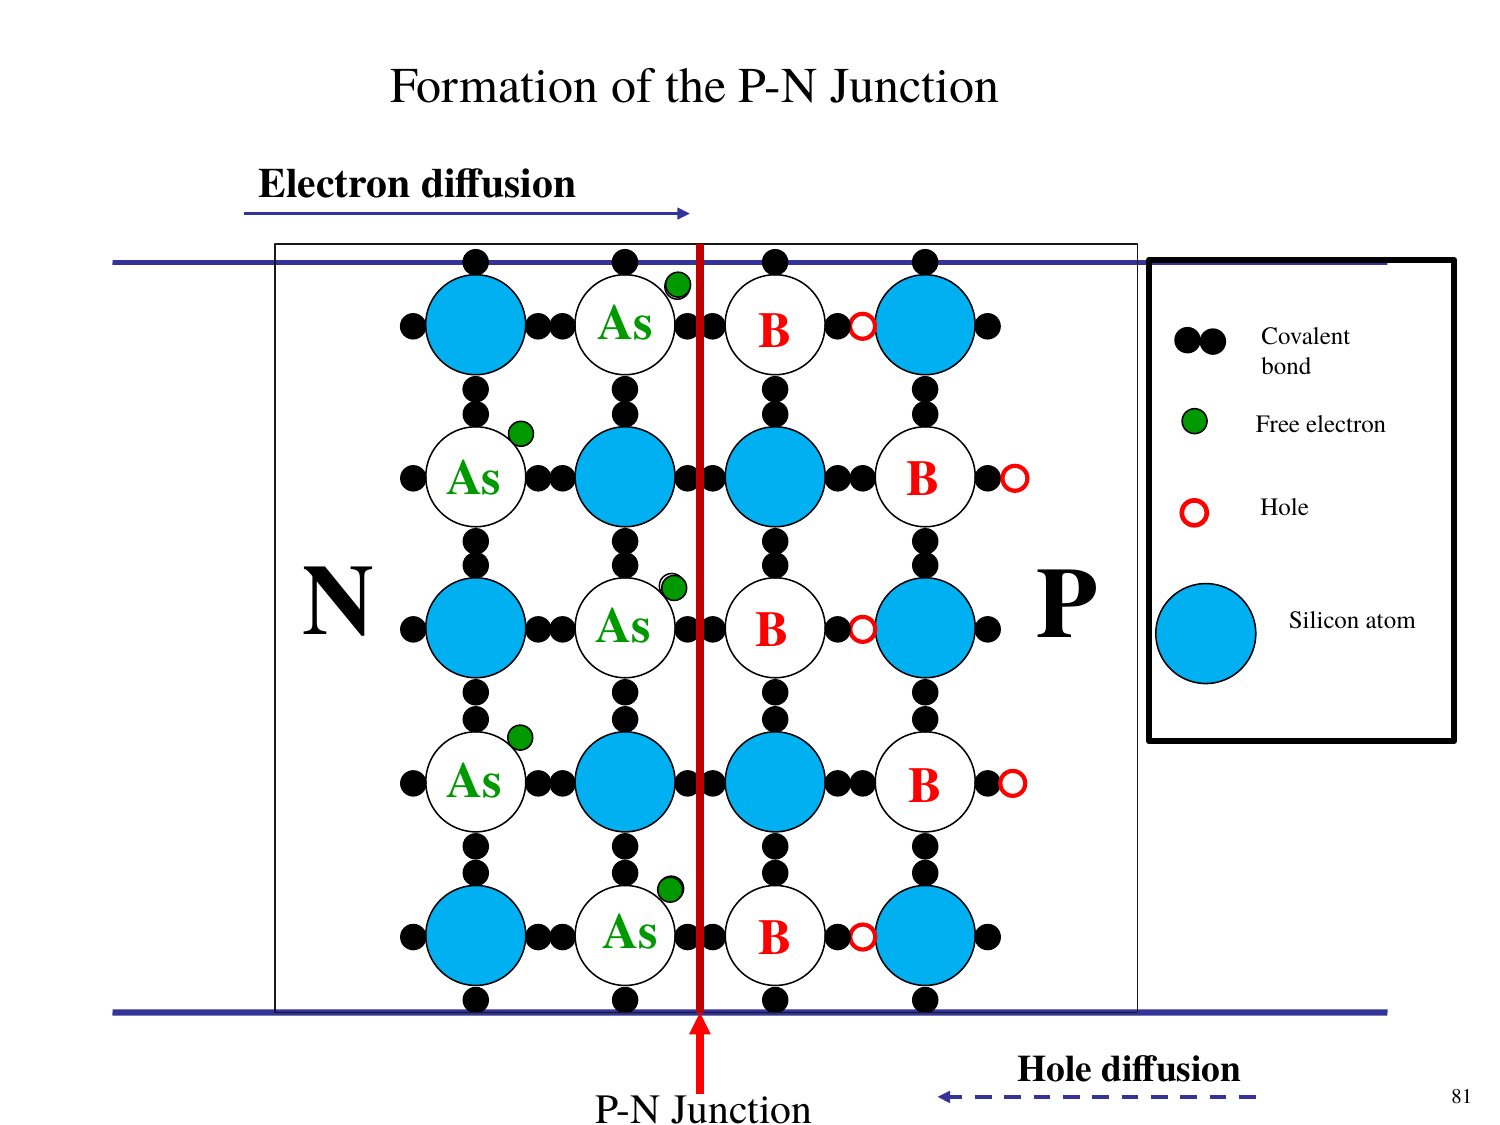

Formation of the P-N Junction
Electron diffusion

B
B

B
B

B

As

As
As

As
As

N
P

Covalent bond

Free electron

Hole

Silicon atom

Hole diffusion
P-N Junction
81